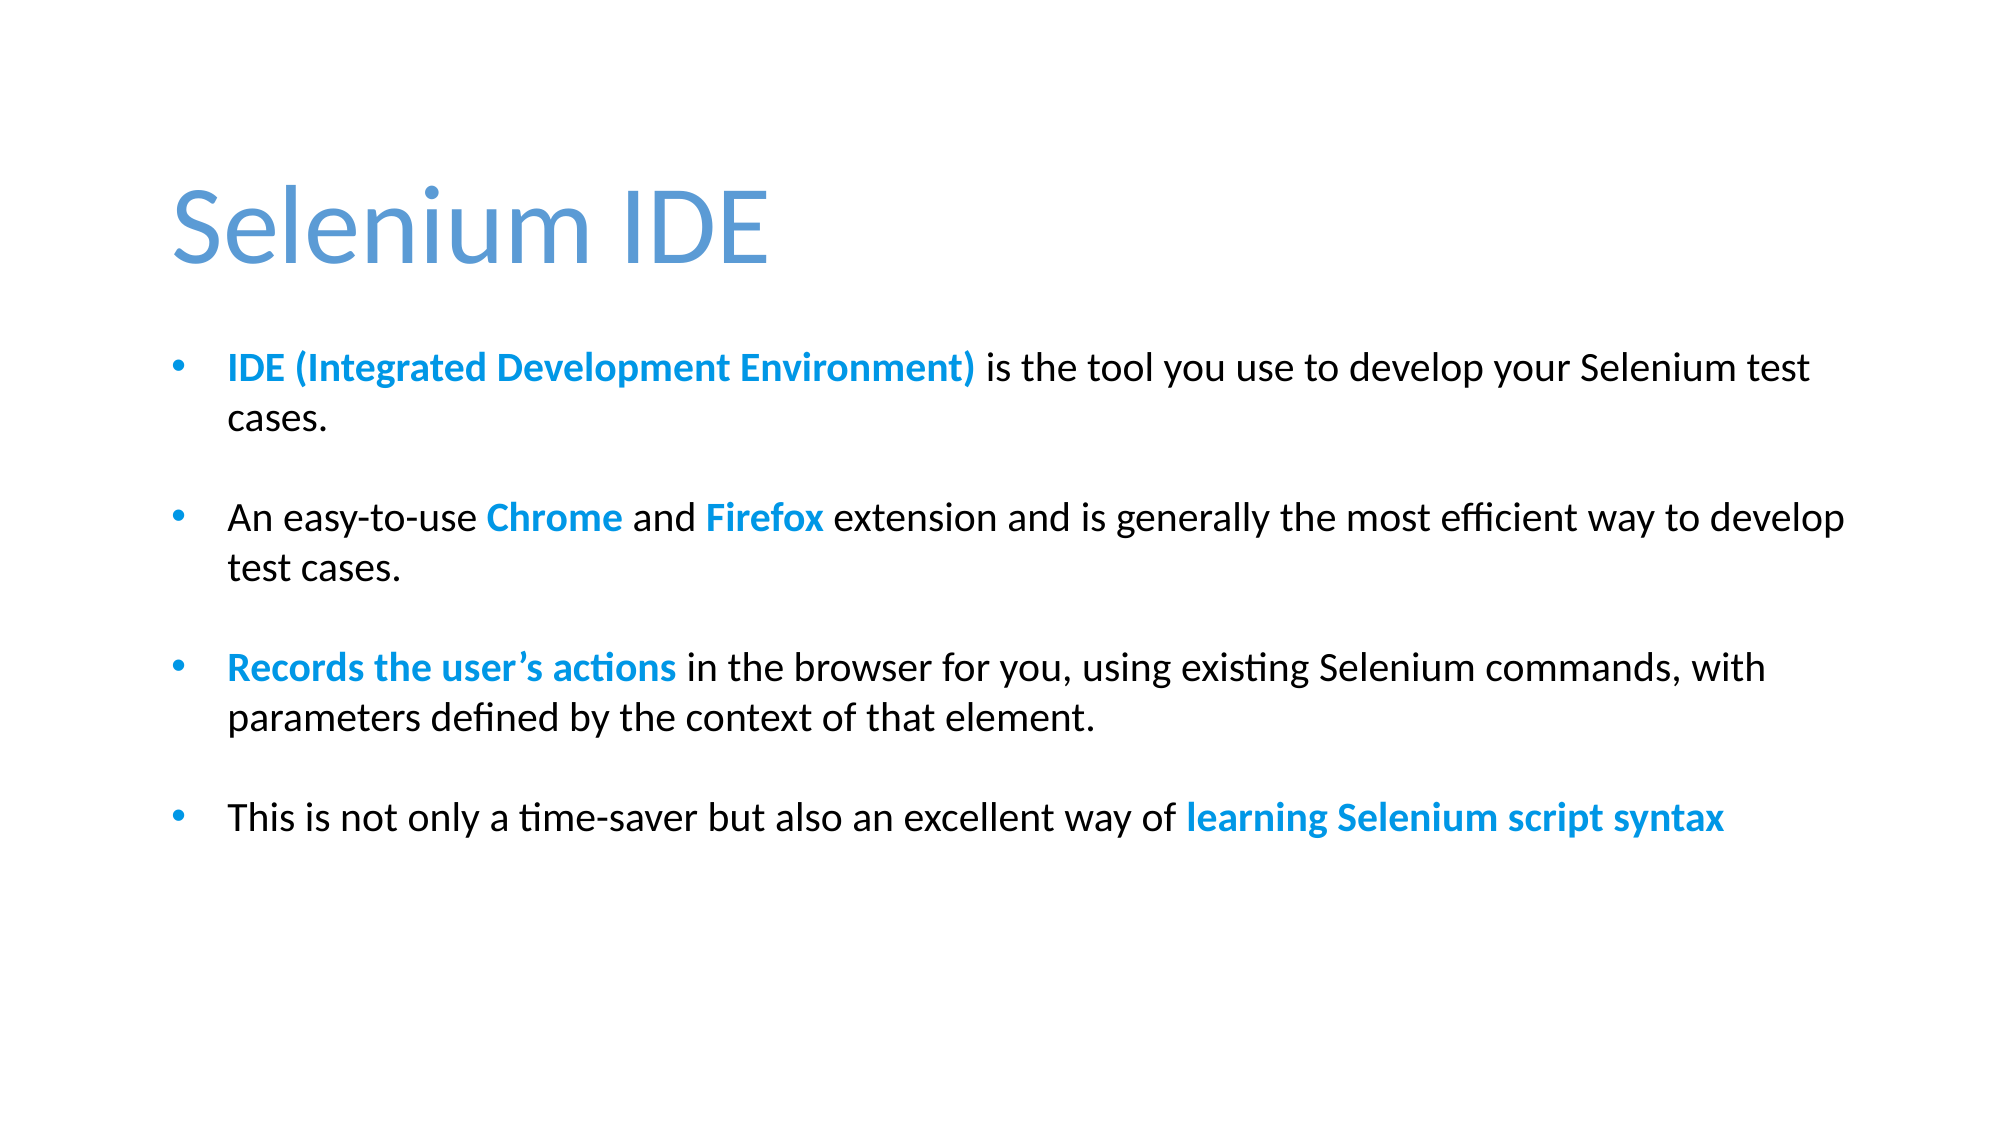

# Selenium IDE
IDE (Integrated Development Environment) is the tool you use to develop your Selenium test cases.

An easy-to-use Chrome and Firefox extension and is generally the most efficient way to develop test cases.

Records the user’s actions in the browser for you, using existing Selenium commands, with parameters defined by the context of that element.

This is not only a time-saver but also an excellent way of learning Selenium script syntax